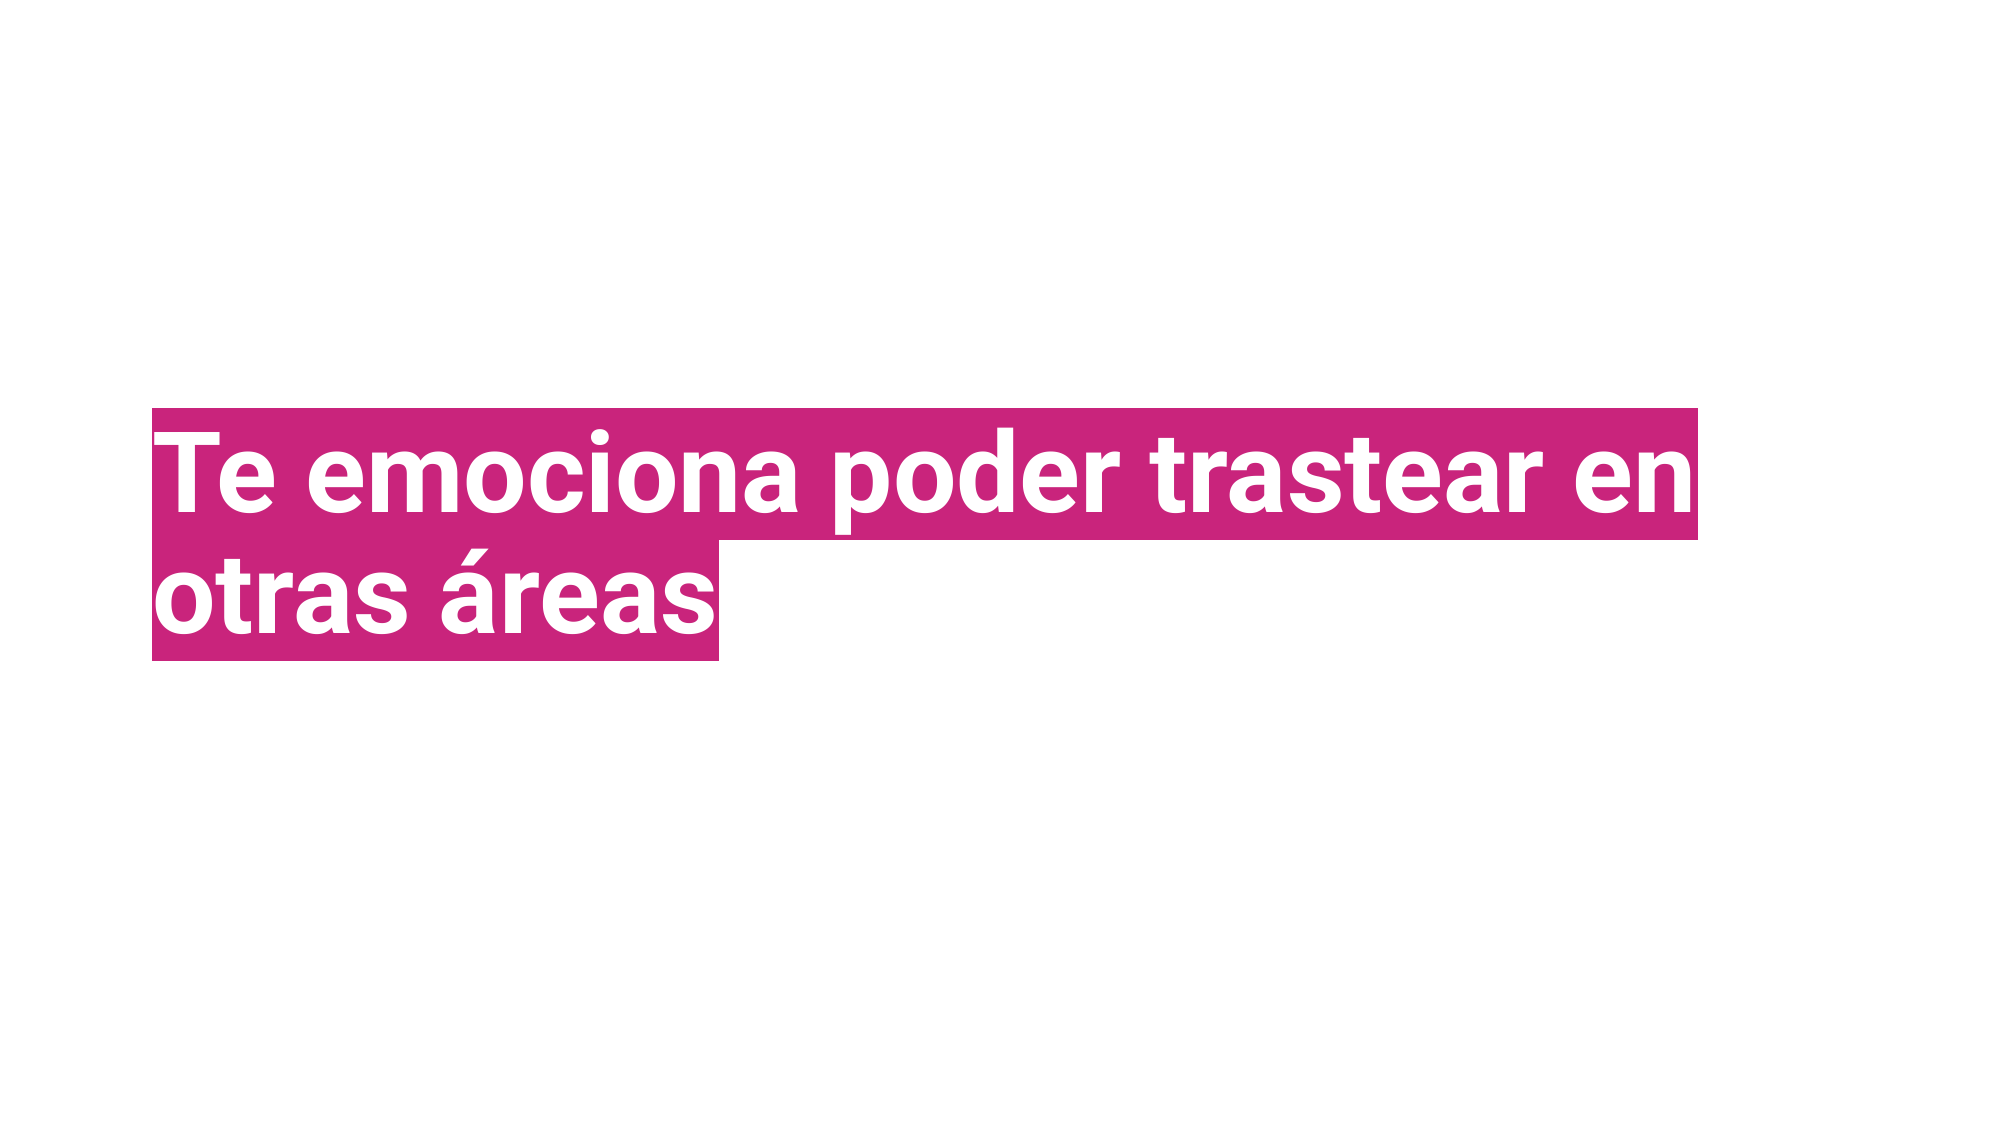

Te emociona poder trastear en otras áreas